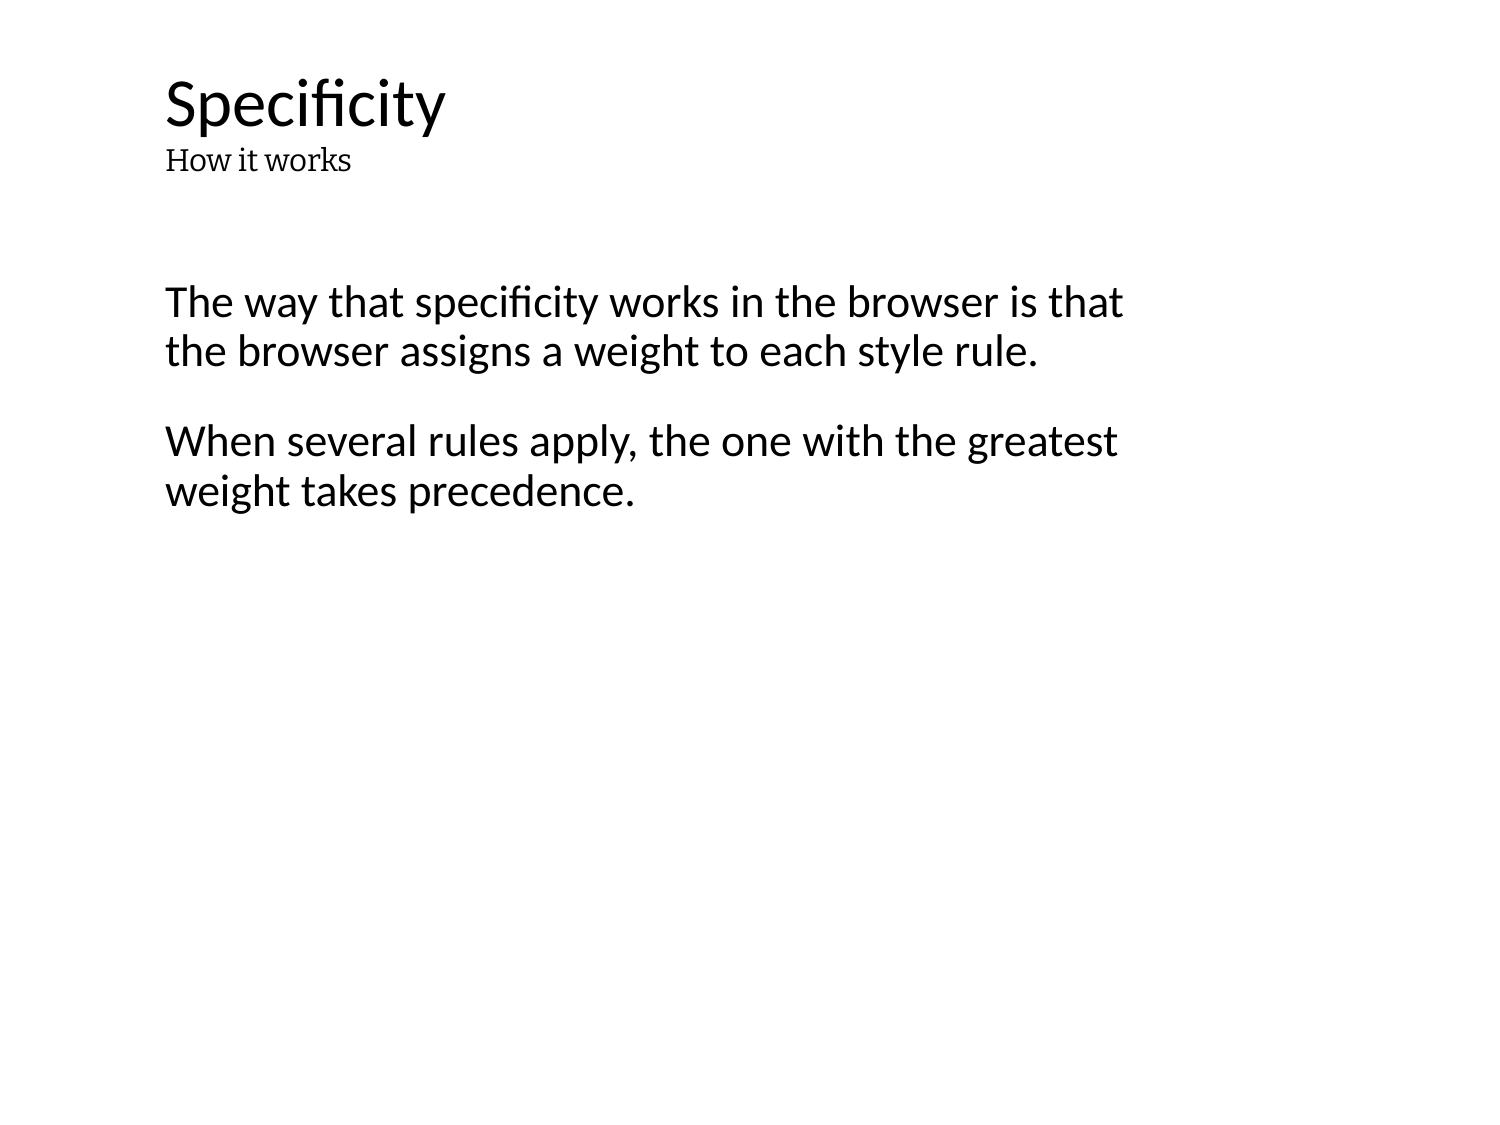

# Specificity
How it works
The way that specificity works in the browser is that the browser assigns a weight to each style rule.
When several rules apply, the one with the greatest weight takes precedence.
49